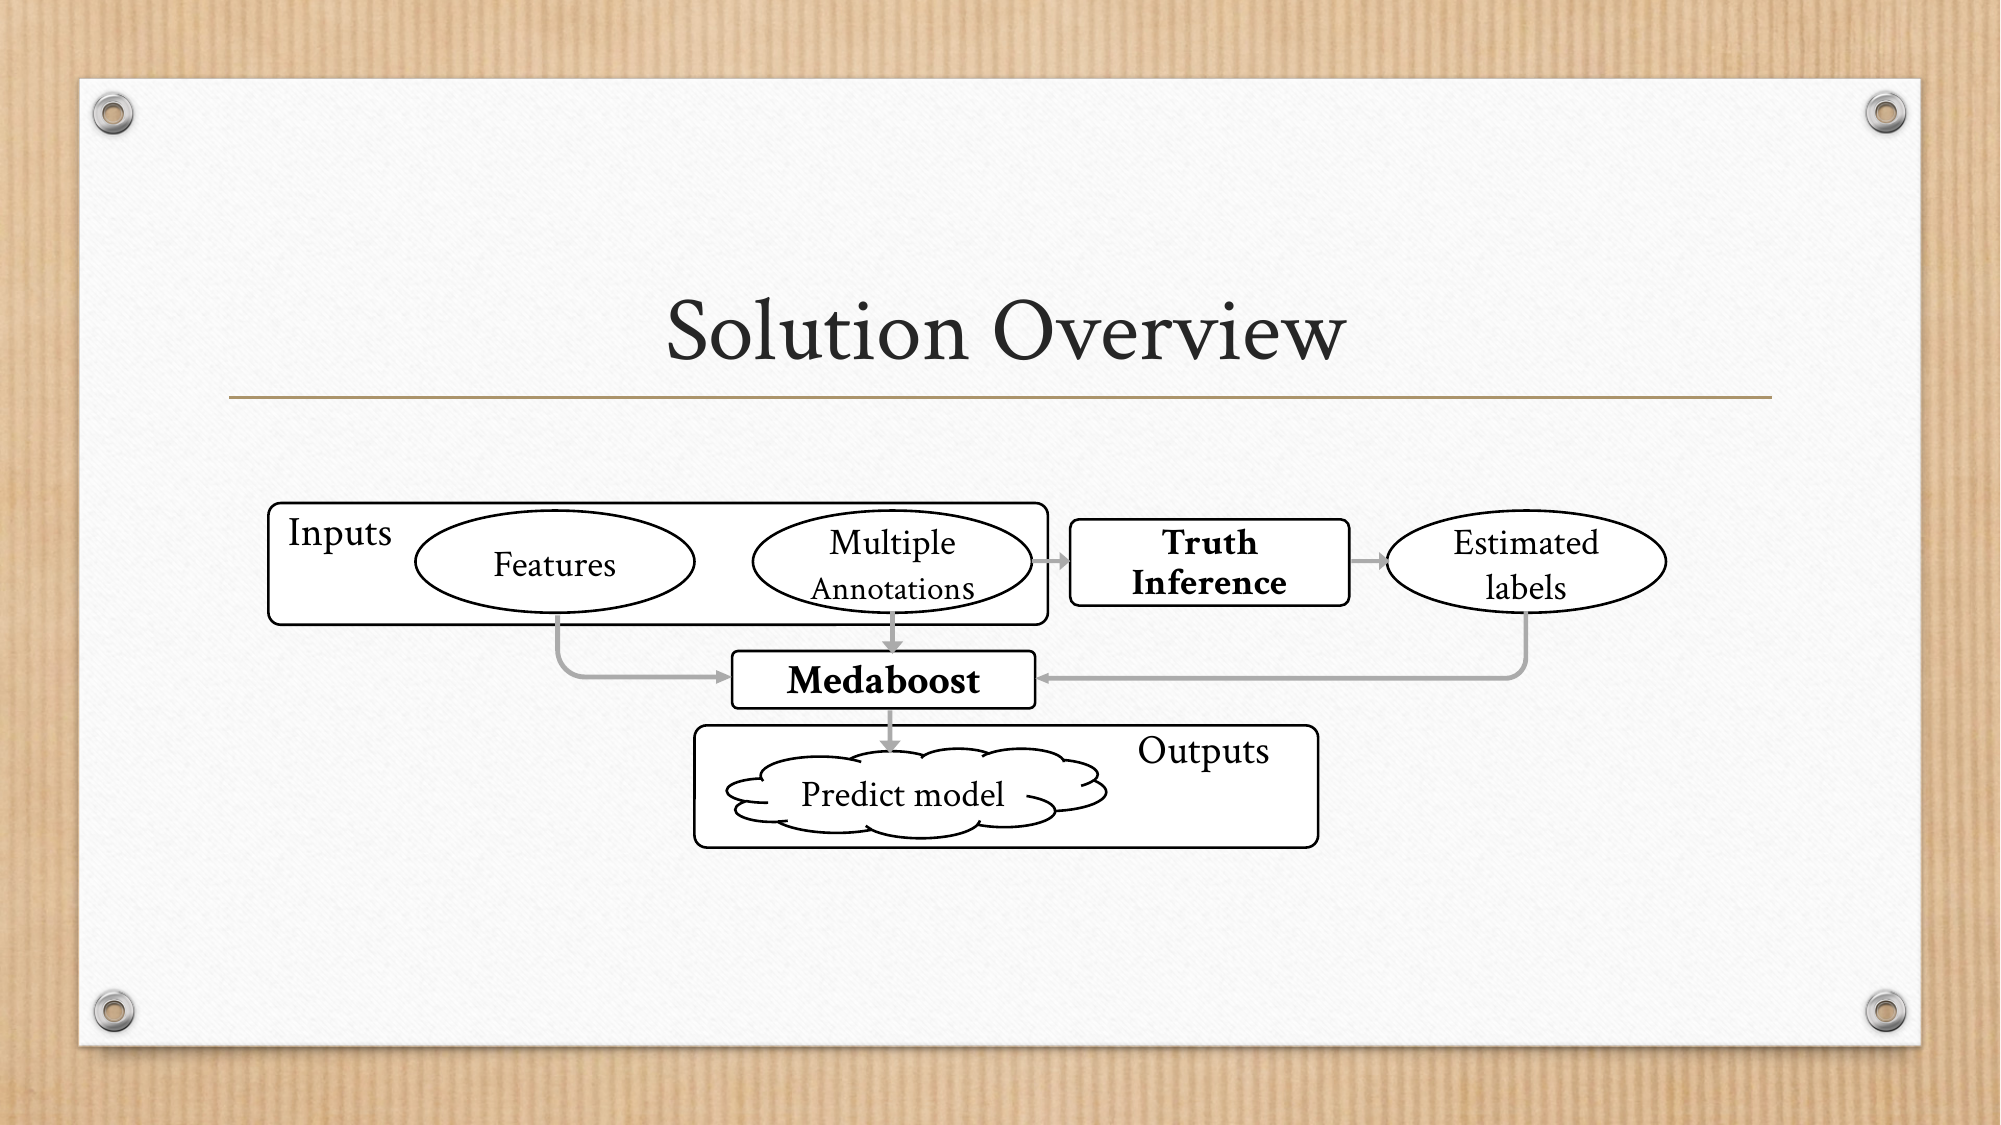

# Solution Overview

Inputs

Features
Multiple Annotations
Estimated
labels

Truth Inference

Medaboost

Outputs

Predict model